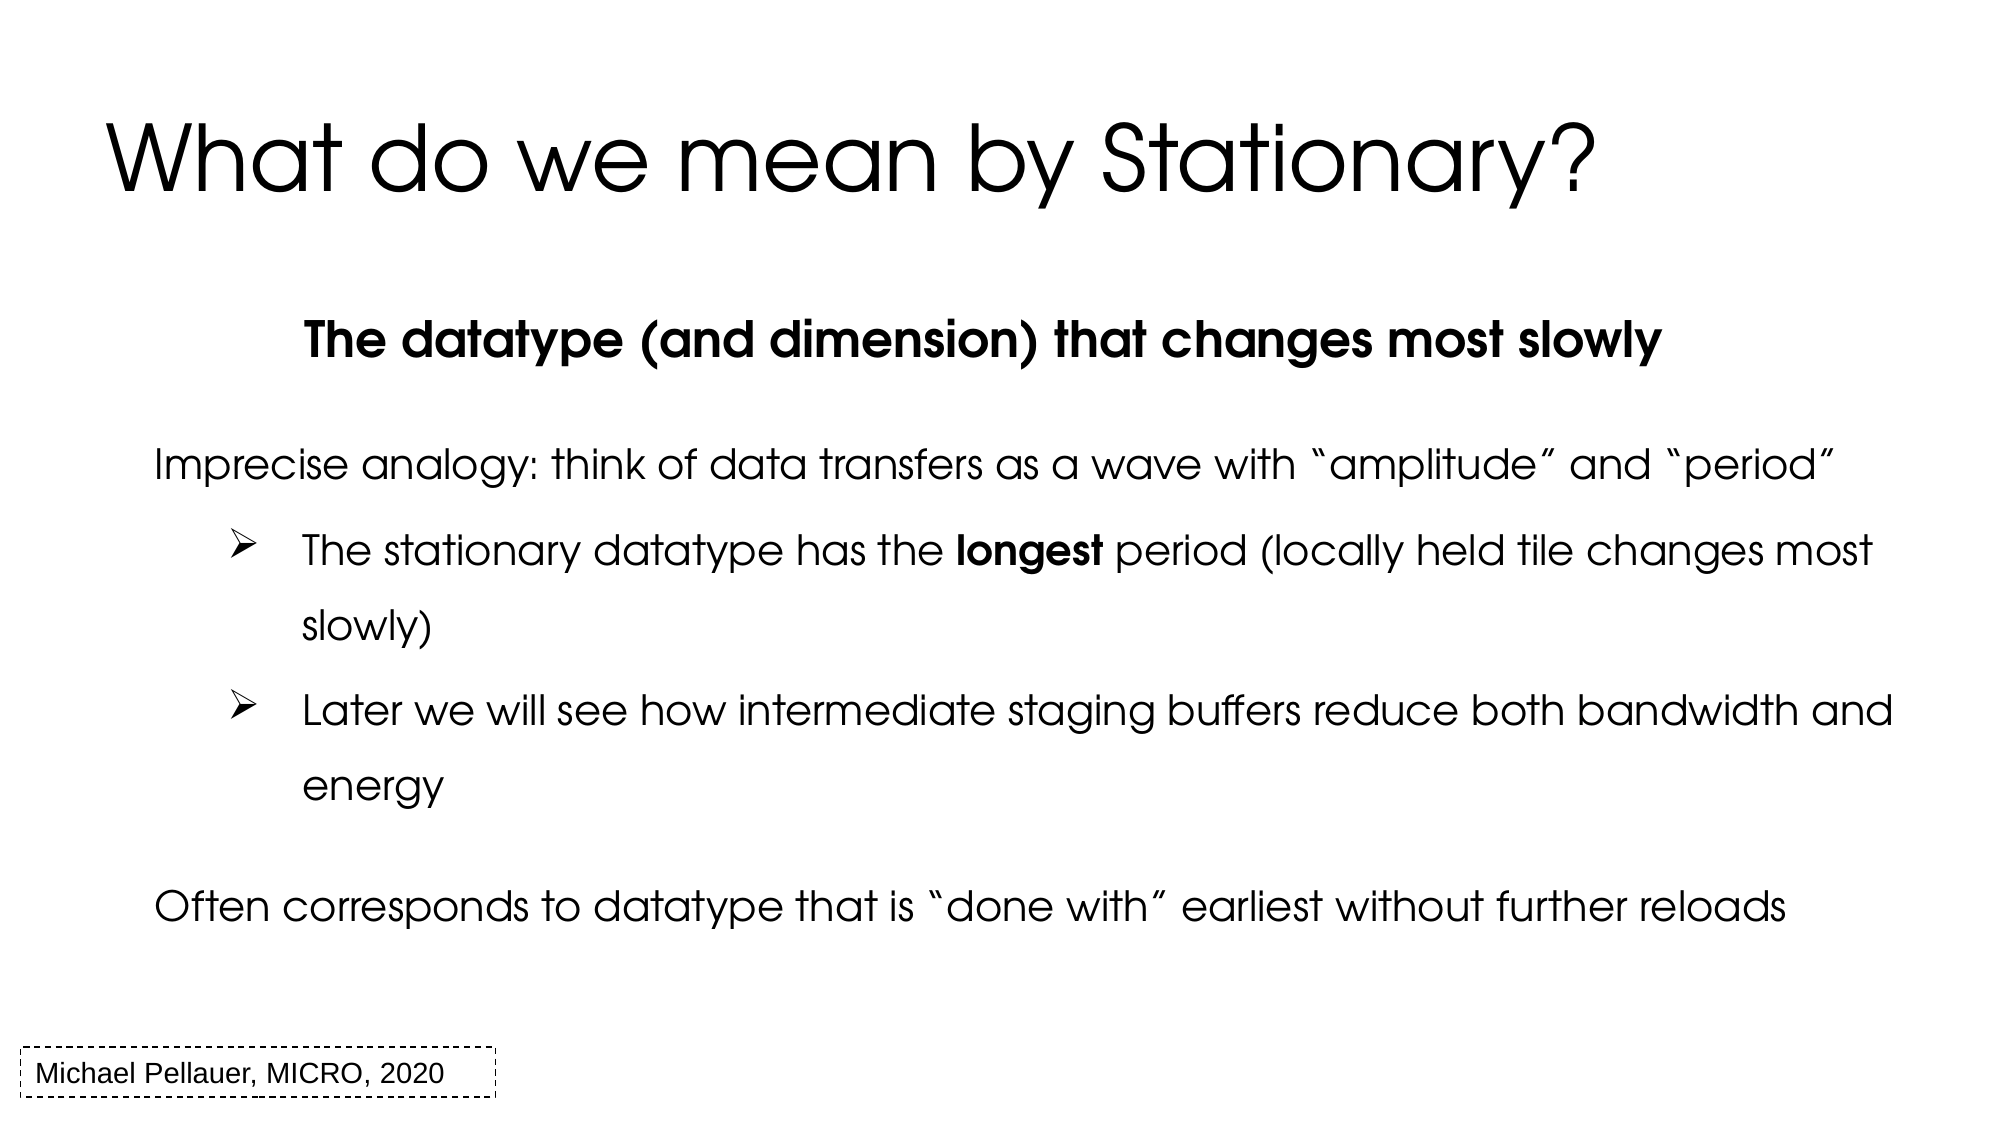

# What do we mean by Stationary?
	The datatype (and dimension) that changes most slowly
Imprecise analogy: think of data transfers as a wave with “amplitude” and “period”
The stationary datatype has the longest period (locally held tile changes most slowly)
Later we will see how intermediate staging buffers reduce both bandwidth and energy
Often corresponds to datatype that is “done with” earliest without further reloads
Michael Pellauer, MICRO, 2020